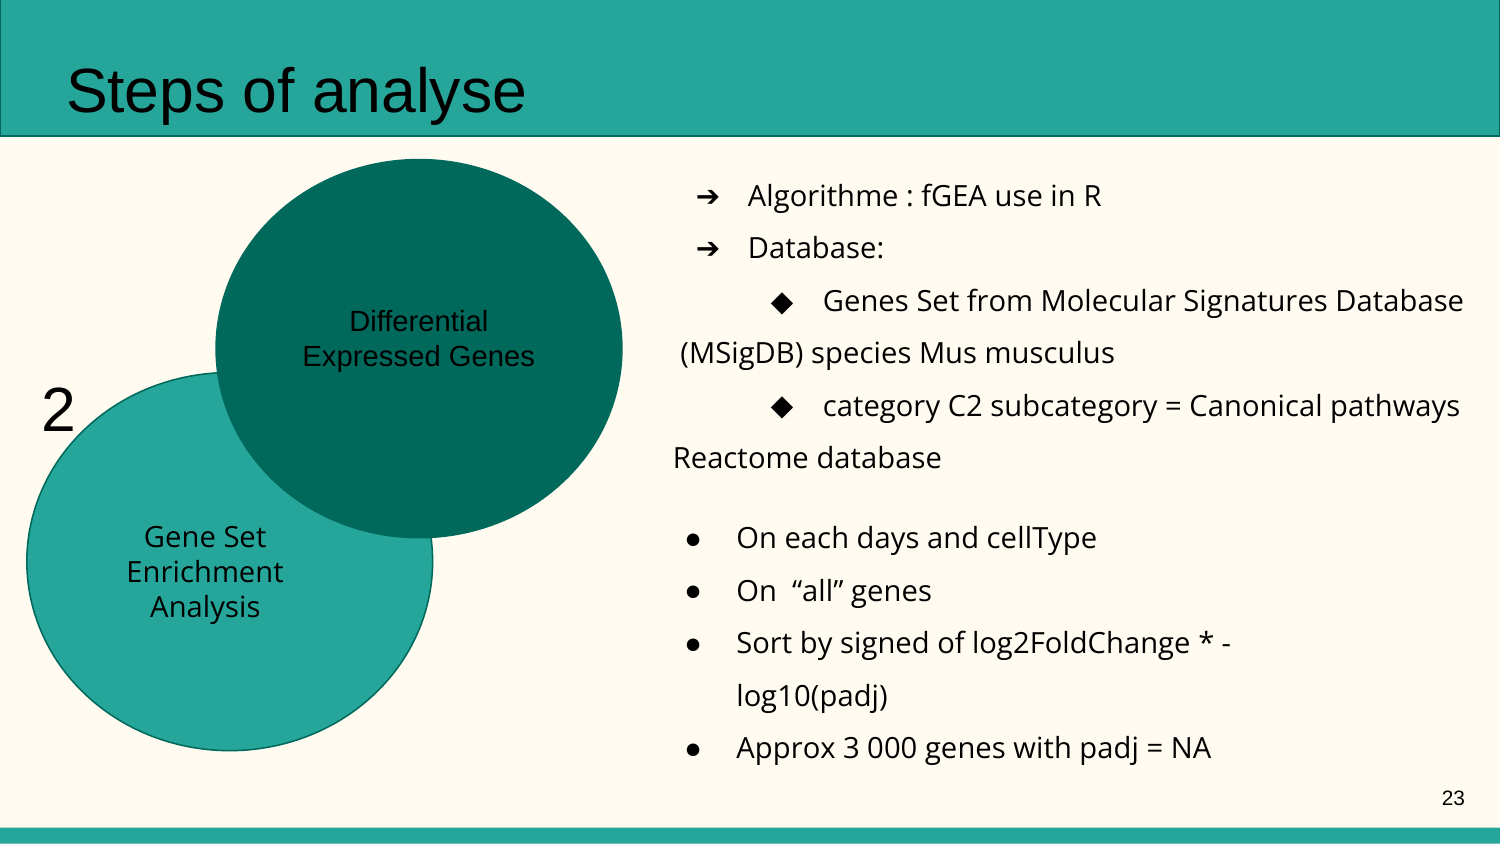

# Steps of analyse
Algorithme : fGEA use in R
Database:
Genes Set from Molecular Signatures Database
 (MSigDB) species Mus musculus
category C2 subcategory = Canonical pathways
Reactome database

Differential Expressed Genes
2

On each days and cellType
On  “all” genes
Sort by signed of log2FoldChange * - log10(padj)
Approx 3 000 genes with padj = NA
Gene Set Enrichment Analysis
23